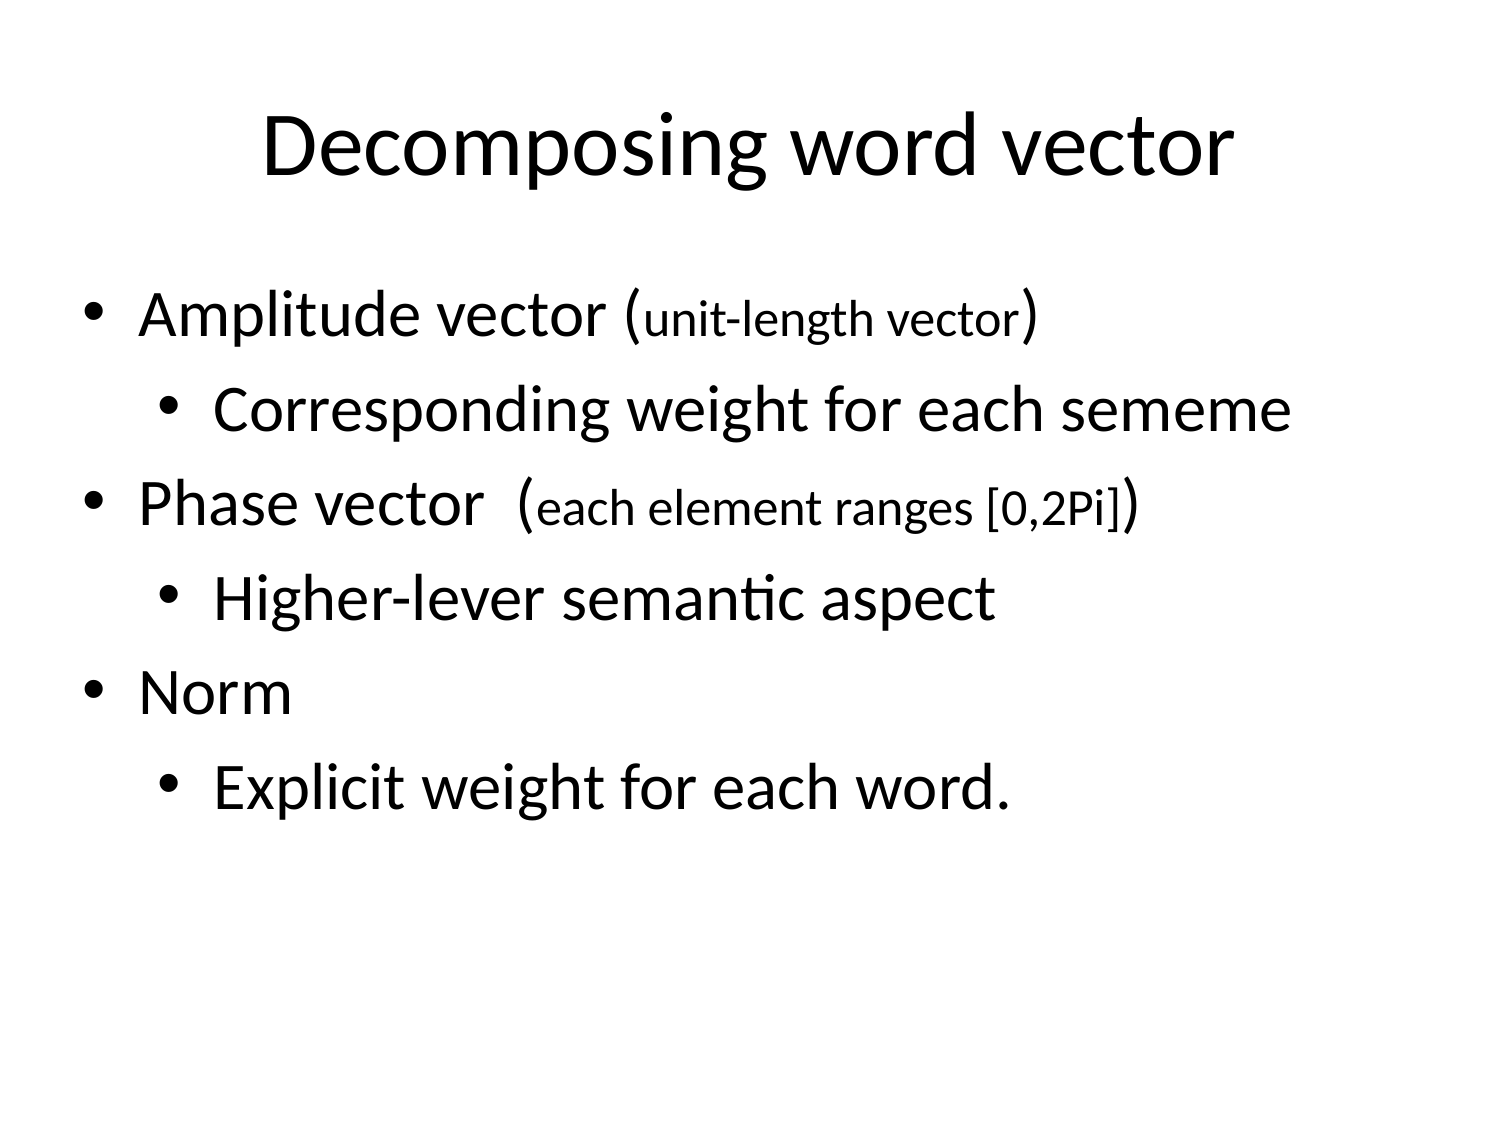

# Decomposing word vector
Amplitude vector (unit-length vector)
Corresponding weight for each sememe
Phase vector  (each element ranges [0,2Pi])
Higher-lever semantic aspect
Norm
Explicit weight for each word.
23